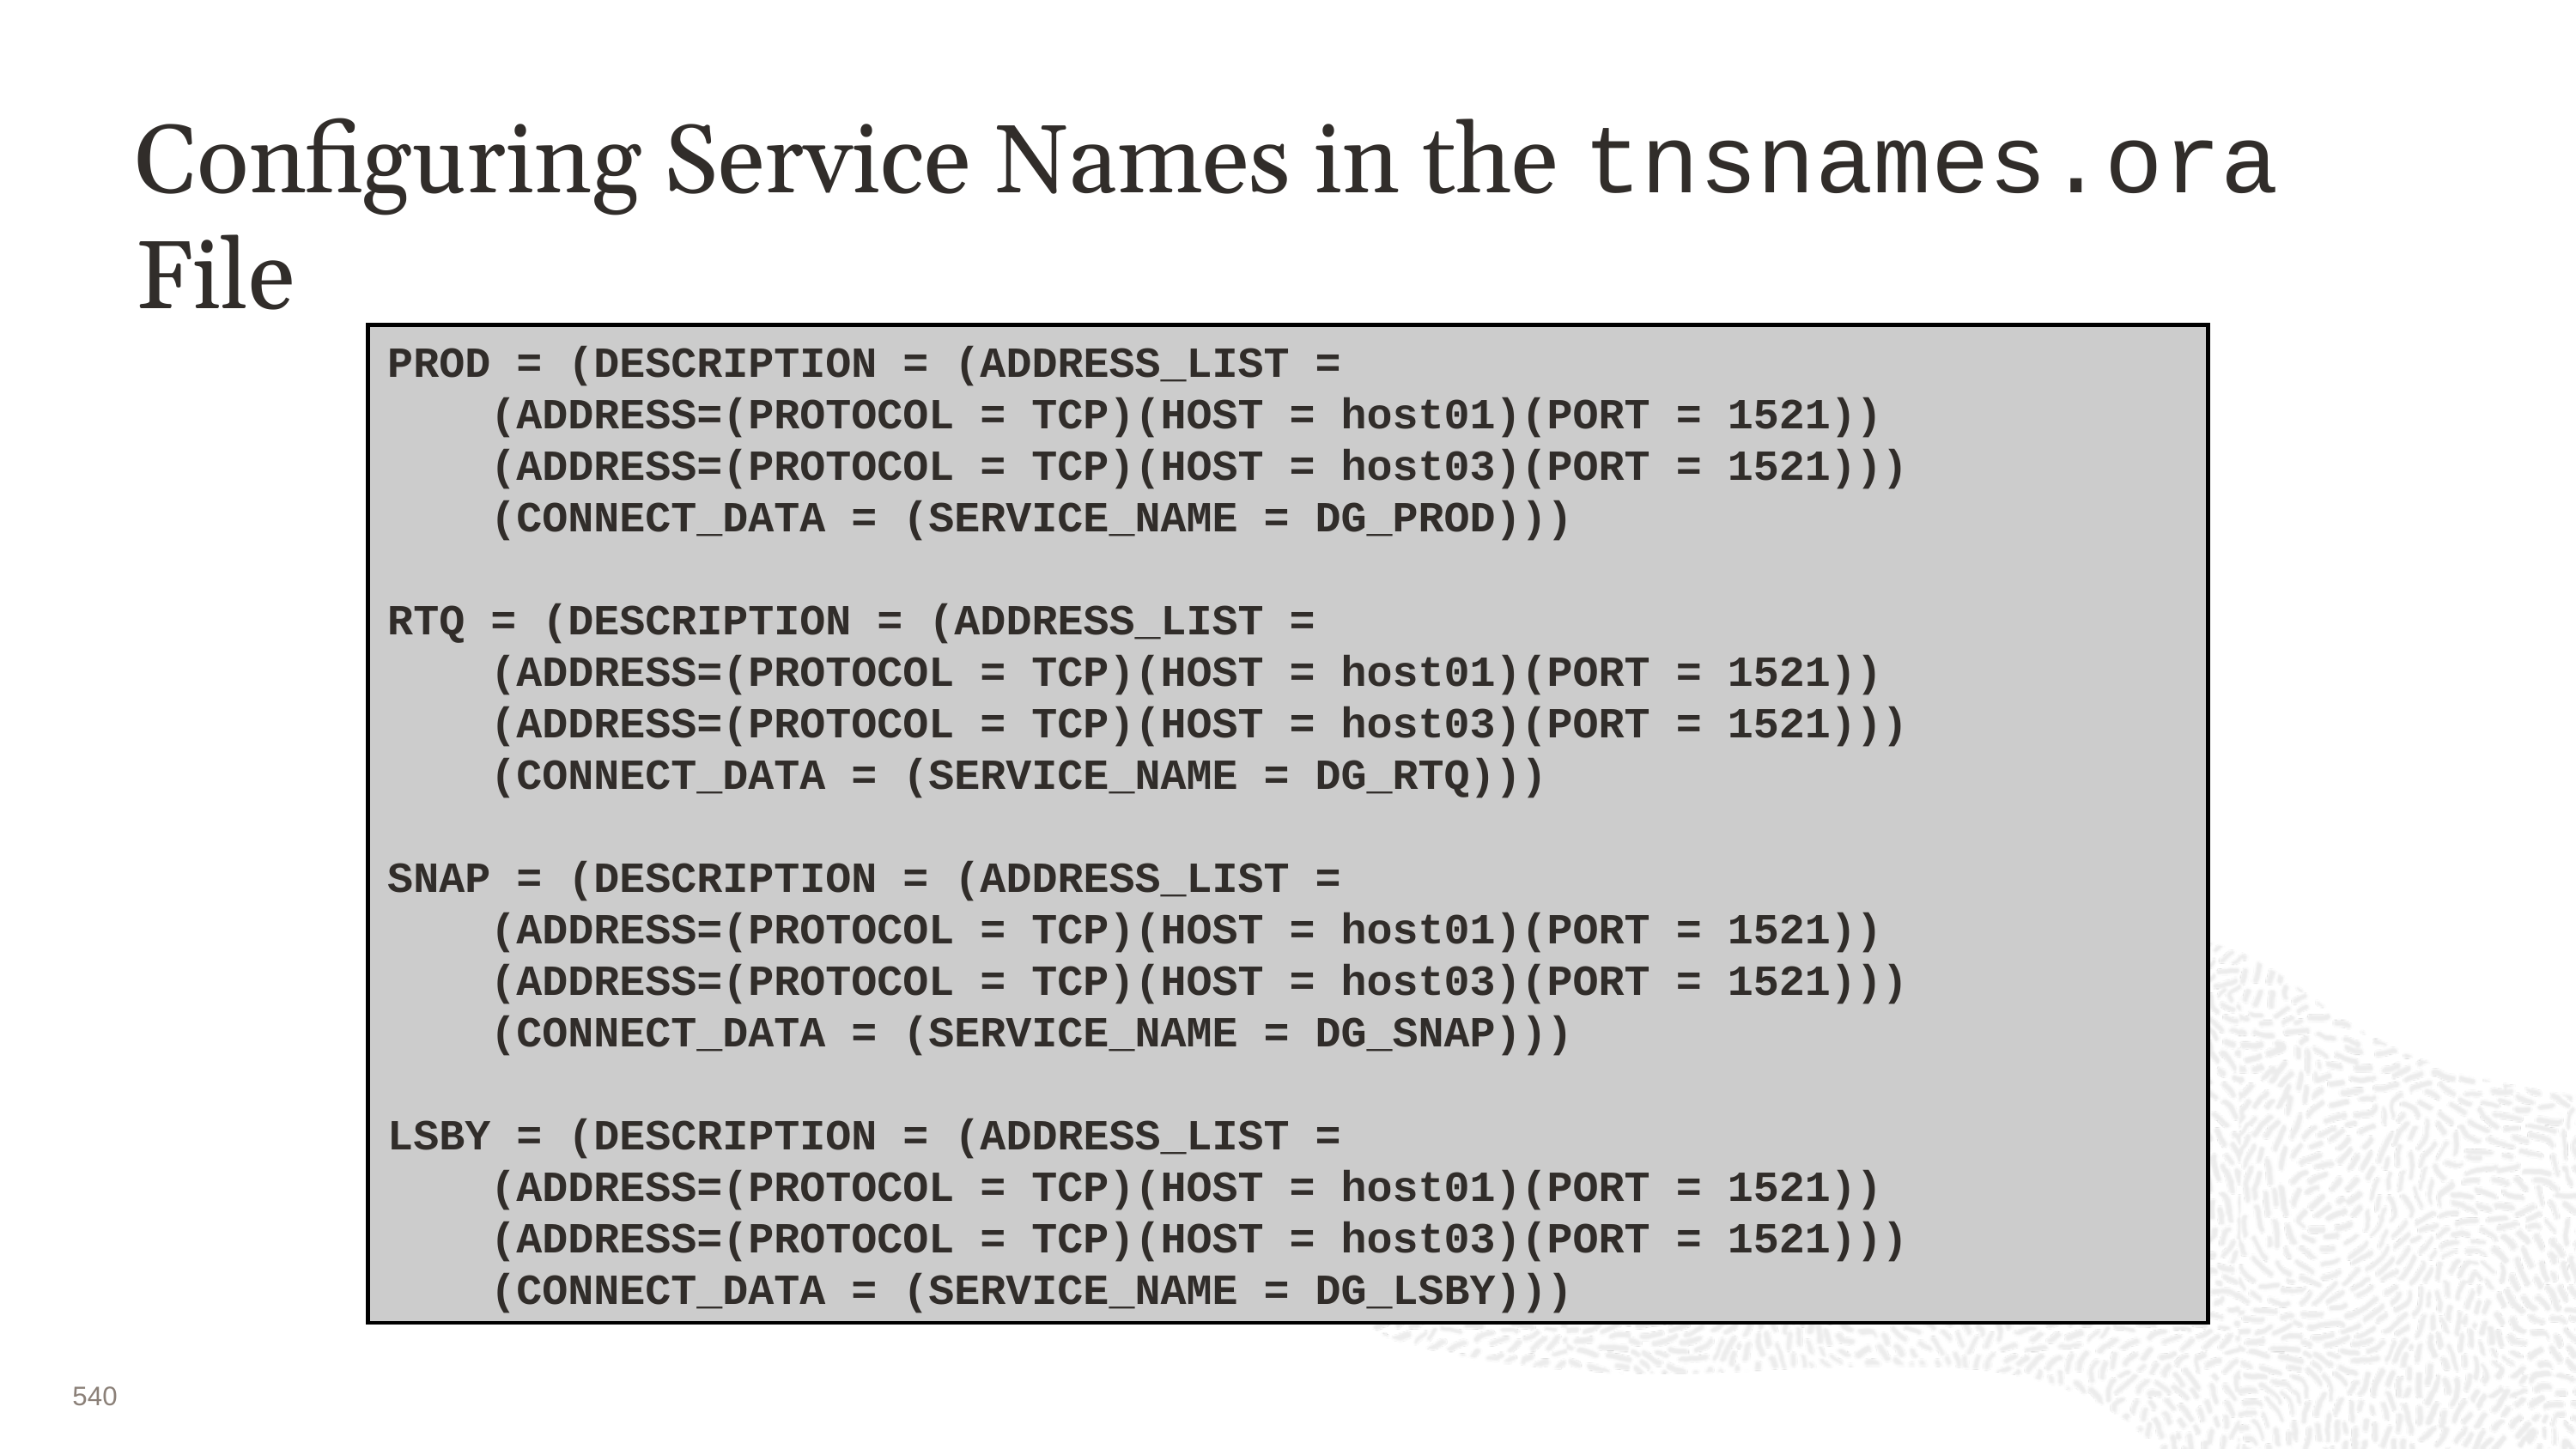

# Configuring Service Names in the tnsnames.ora File
PROD = (DESCRIPTION = (ADDRESS_LIST =
    (ADDRESS=(PROTOCOL = TCP)(HOST = host01)(PORT = 1521))
    (ADDRESS=(PROTOCOL = TCP)(HOST = host03)(PORT = 1521)))
    (CONNECT_DATA = (SERVICE_NAME = DG_PROD)))

RTQ = (DESCRIPTION = (ADDRESS_LIST =
    (ADDRESS=(PROTOCOL = TCP)(HOST = host01)(PORT = 1521))
    (ADDRESS=(PROTOCOL = TCP)(HOST = host03)(PORT = 1521)))
    (CONNECT_DATA = (SERVICE_NAME = DG_RTQ)))

SNAP = (DESCRIPTION = (ADDRESS_LIST =
    (ADDRESS=(PROTOCOL = TCP)(HOST = host01)(PORT = 1521))
    (ADDRESS=(PROTOCOL = TCP)(HOST = host03)(PORT = 1521)))
    (CONNECT_DATA = (SERVICE_NAME = DG_SNAP)))

LSBY = (DESCRIPTION = (ADDRESS_LIST =
    (ADDRESS=(PROTOCOL = TCP)(HOST = host01)(PORT = 1521))
    (ADDRESS=(PROTOCOL = TCP)(HOST = host03)(PORT = 1521)))
    (CONNECT_DATA = (SERVICE_NAME = DG_LSBY)))